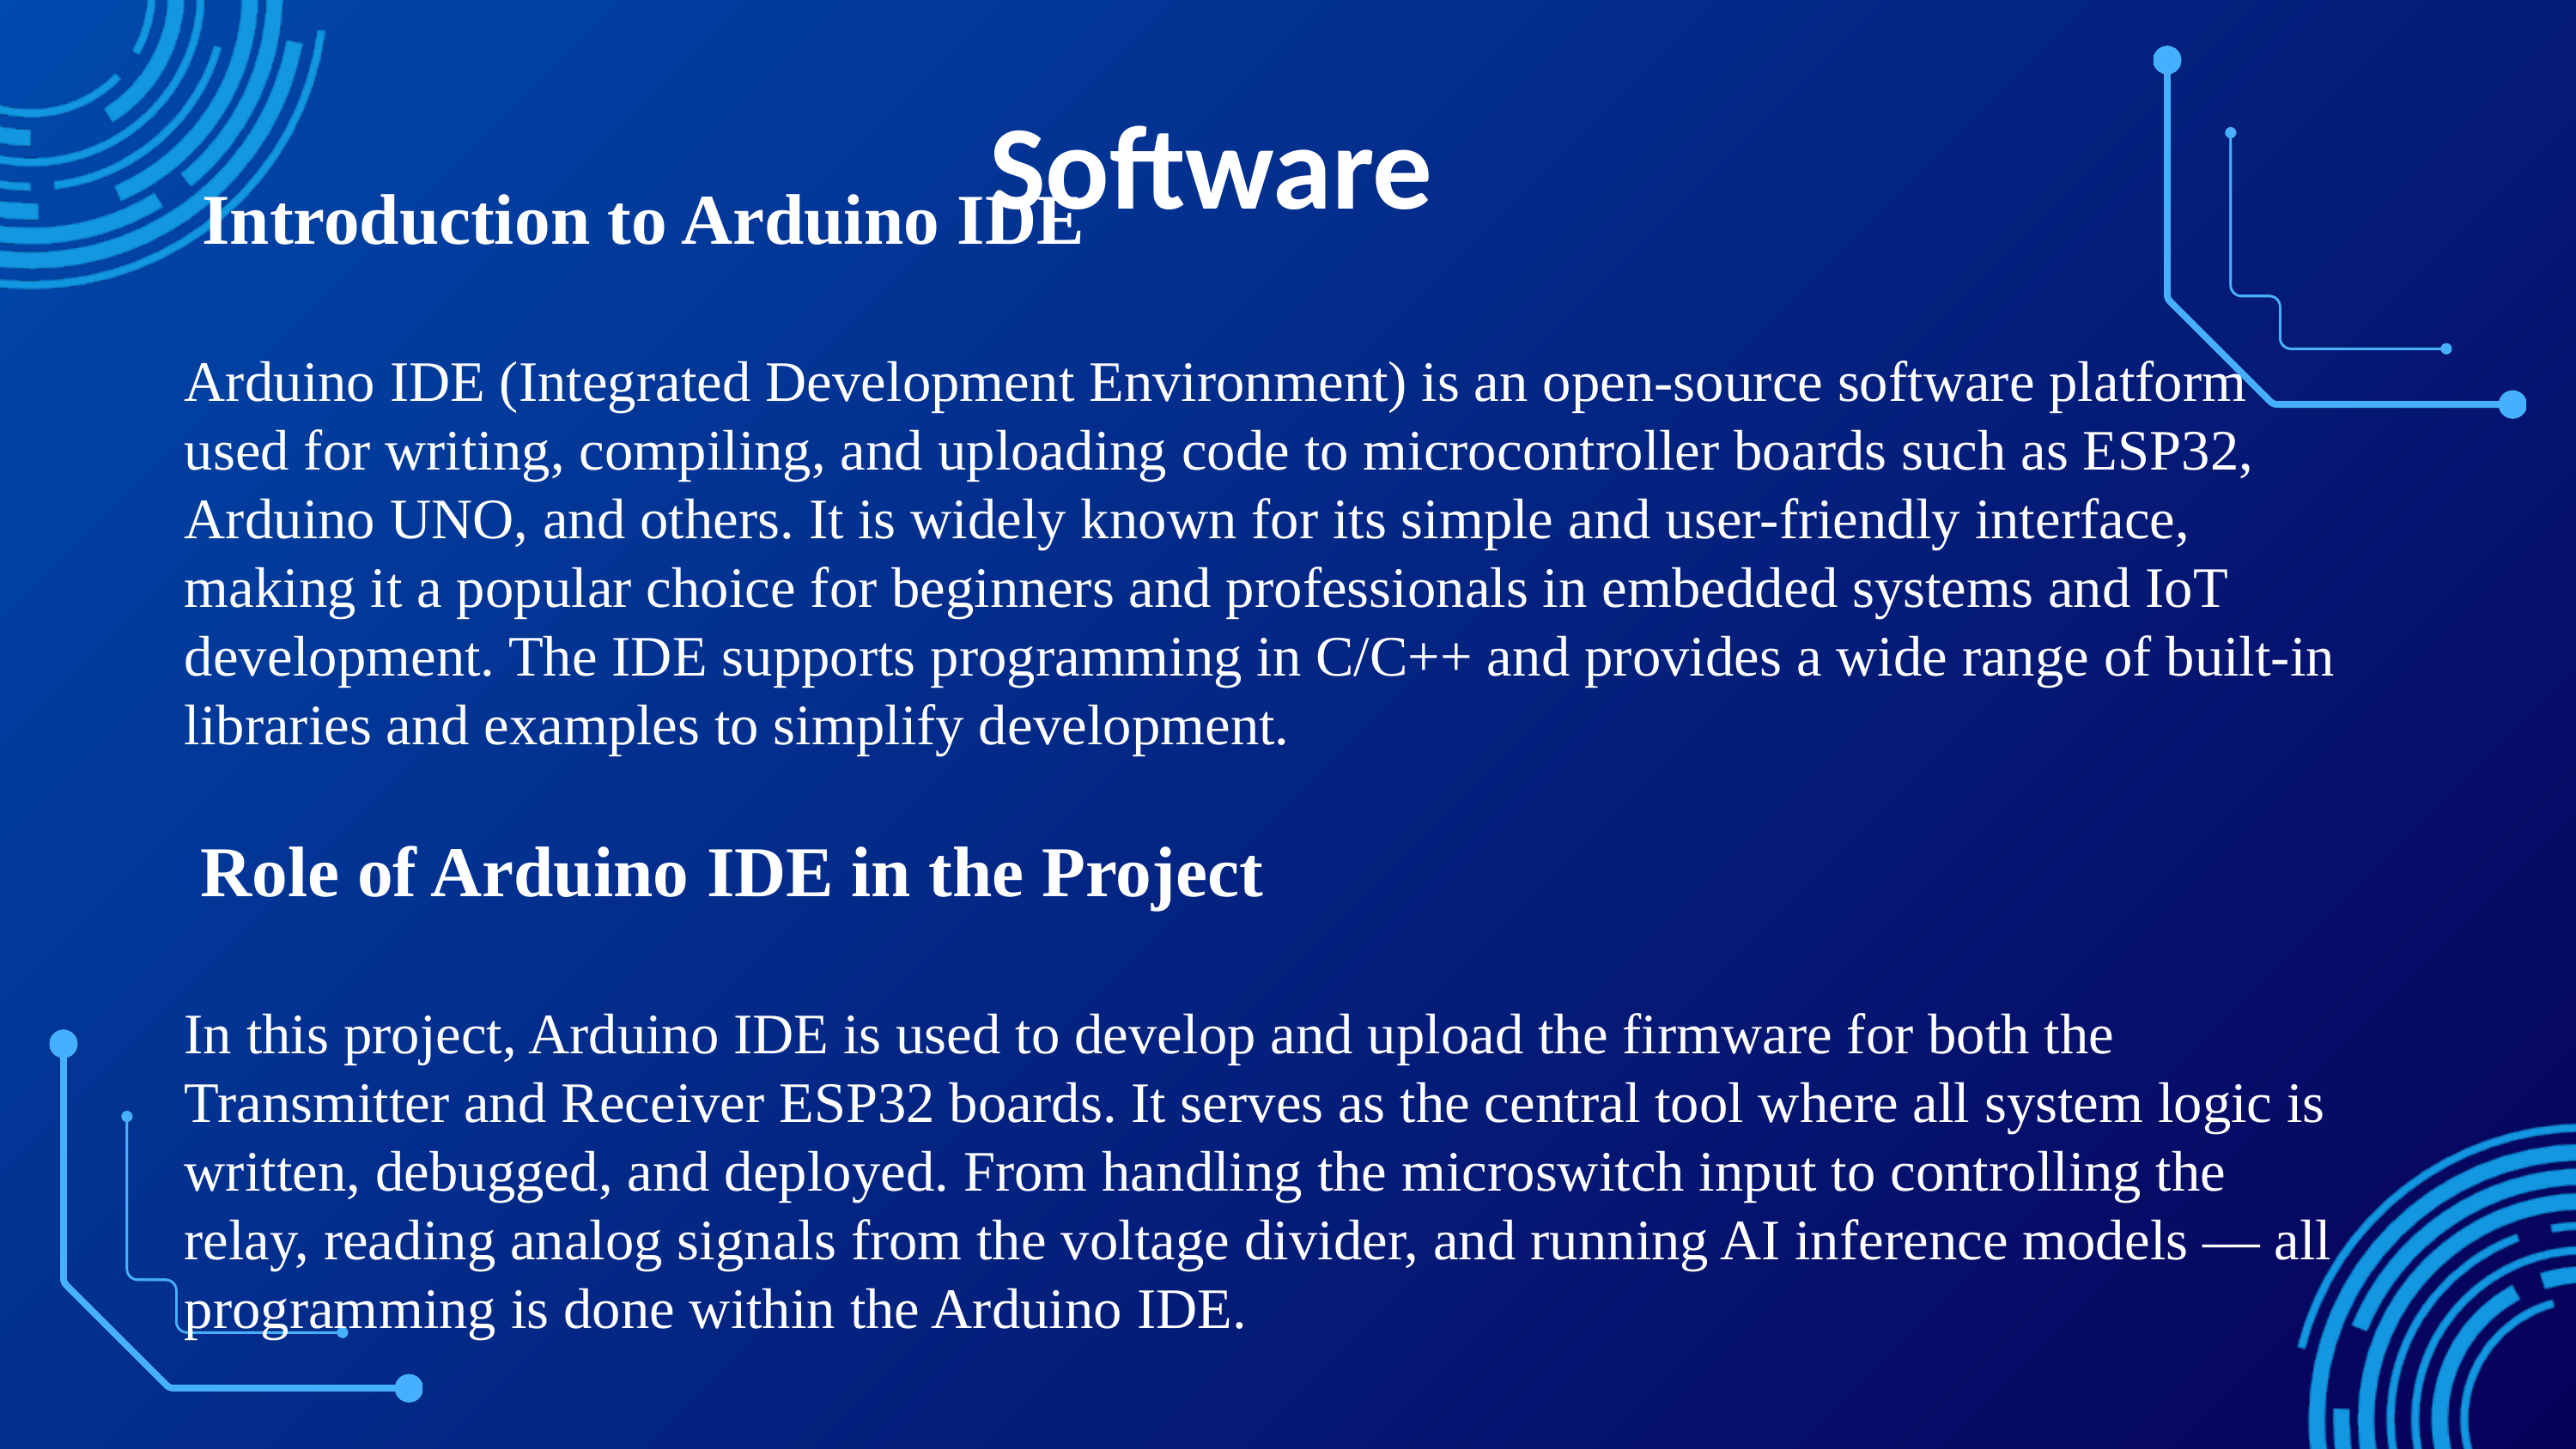

Software
 Introduction to Arduino IDE

Arduino IDE (Integrated Development Environment) is an open-source software platform used for writing, compiling, and uploading code to microcontroller boards such as ESP32, Arduino UNO, and others. It is widely known for its simple and user-friendly interface, making it a popular choice for beginners and professionals in embedded systems and IoT development. The IDE supports programming in C/C++ and provides a wide range of built-in libraries and examples to simplify development.

 Role of Arduino IDE in the Project

In this project, Arduino IDE is used to develop and upload the firmware for both the Transmitter and Receiver ESP32 boards. It serves as the central tool where all system logic is written, debugged, and deployed. From handling the microswitch input to controlling the relay, reading analog signals from the voltage divider, and running AI inference models — all programming is done within the Arduino IDE.